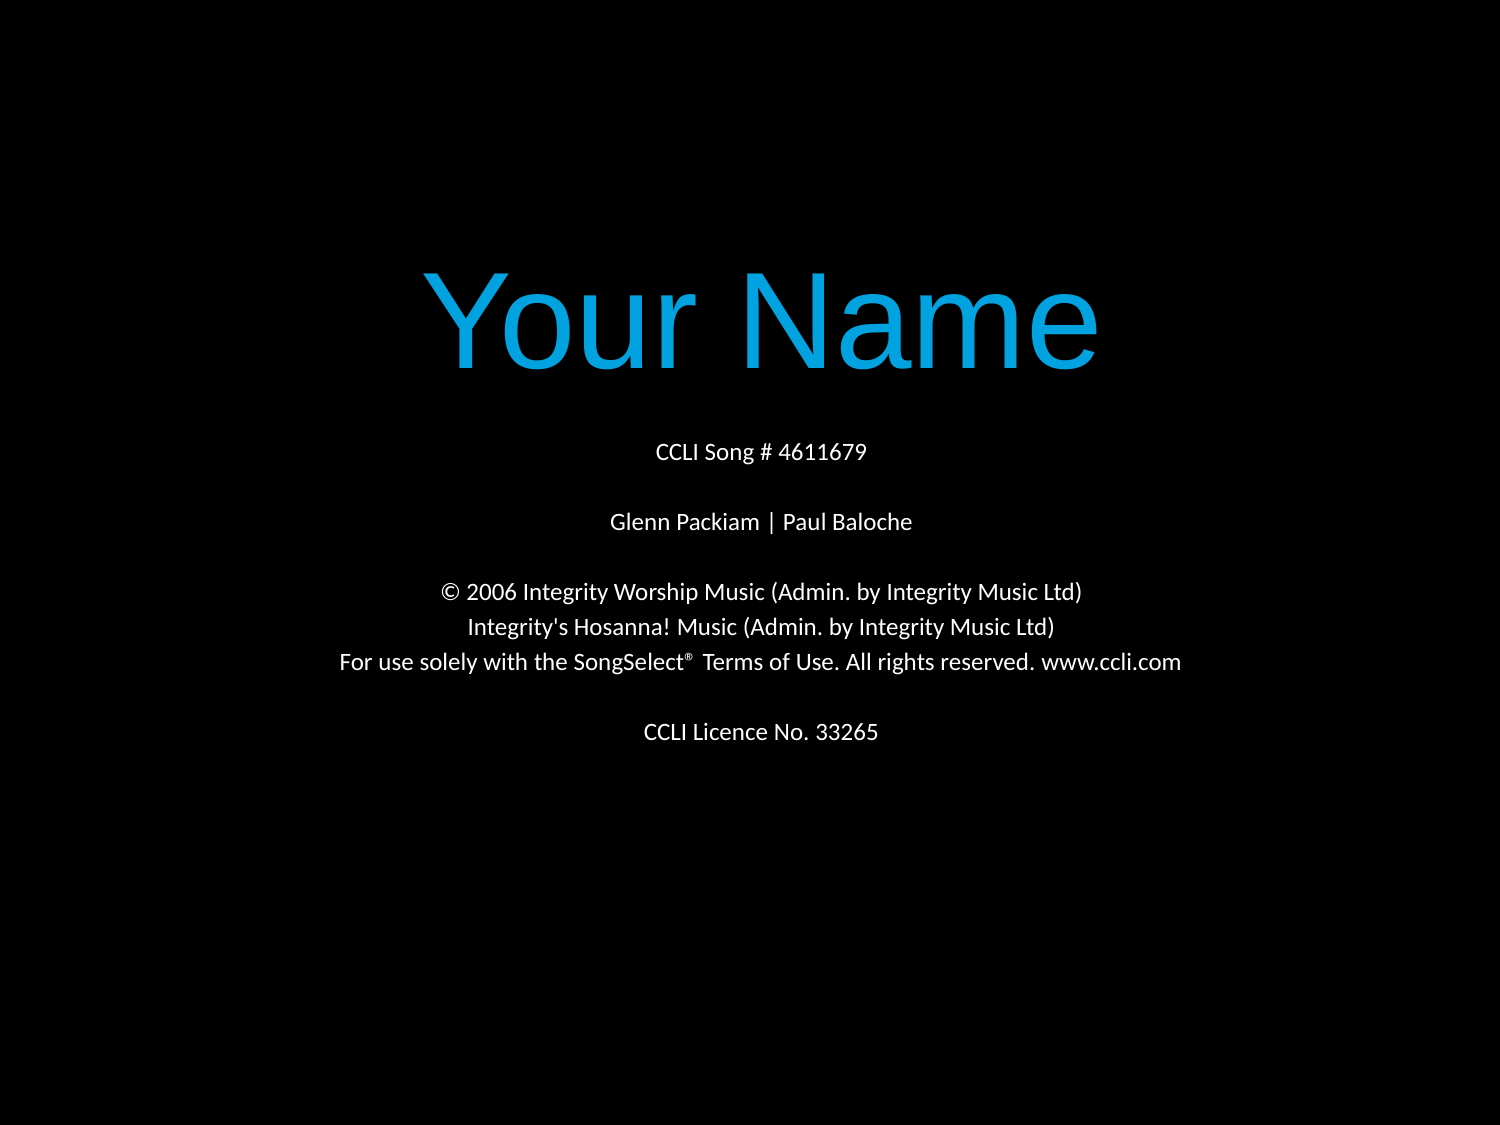

Your Name

CCLI Song # 4611679

Glenn Packiam | Paul Baloche

© 2006 Integrity Worship Music (Admin. by Integrity Music Ltd)
Integrity's Hosanna! Music (Admin. by Integrity Music Ltd)
For use solely with the SongSelect® Terms of Use. All rights reserved. www.ccli.com

CCLI Licence No. 33265